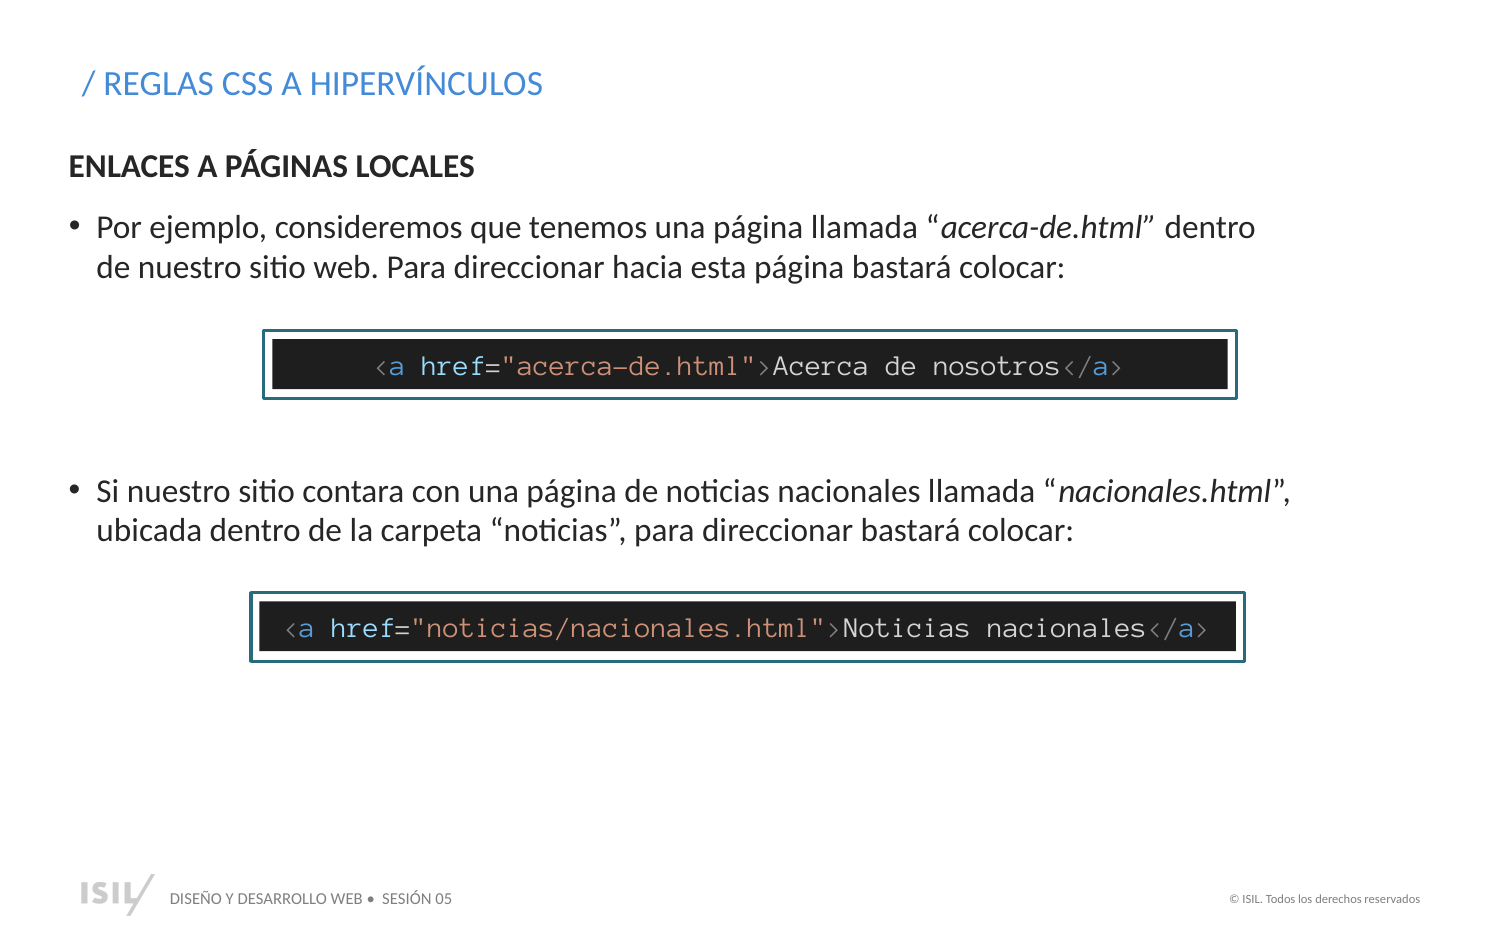

/ REGLAS CSS A HIPERVÍNCULOS
ENLACES A PÁGINAS LOCALES
Por ejemplo, consideremos que tenemos una página llamada “acerca-de.html” dentro de nuestro sitio web. Para direccionar hacia esta página bastará colocar:

<a href="acerca-de.html">Acerca de nosotros</a>
Si nuestro sitio contara con una página de noticias nacionales llamada “nacionales.html”, ubicada dentro de la carpeta “noticias”, para direccionar bastará colocar:

<a href="noticias/nacionales.html">Noticias nacionales</a>